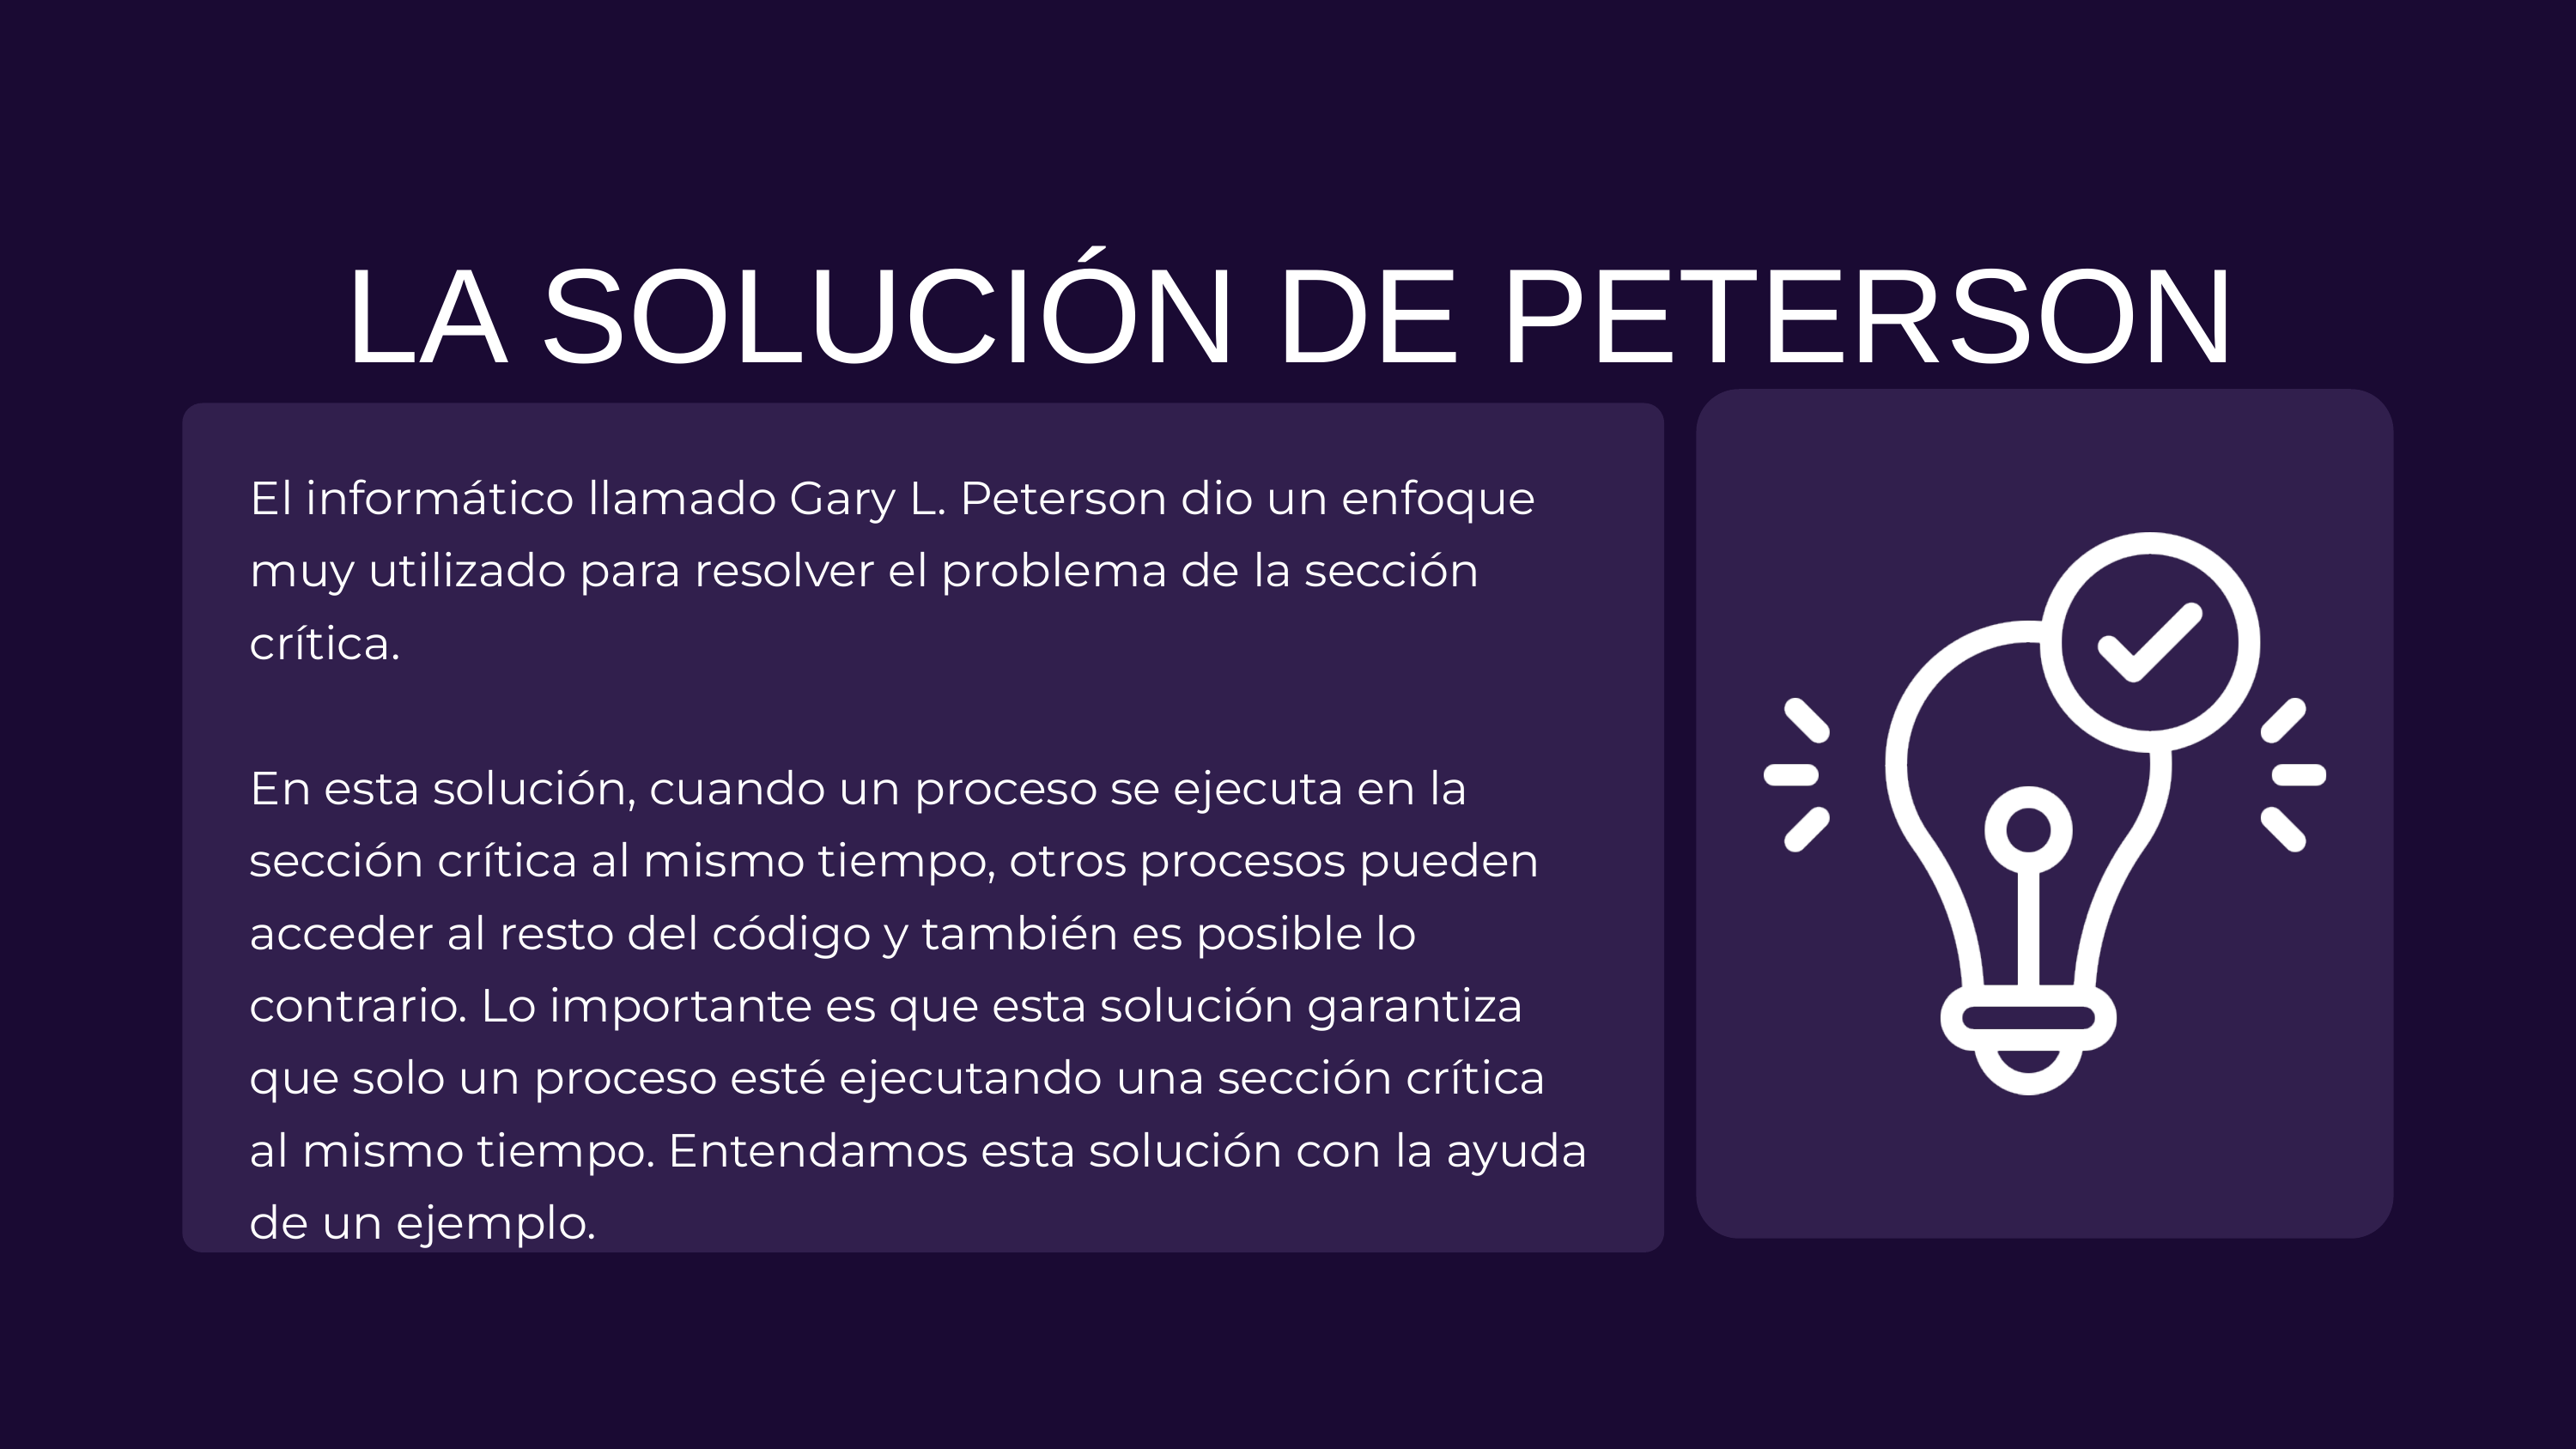

LA SOLUCIÓN DE PETERSON

El informático llamado Gary L. Peterson dio un enfoque muy utilizado para resolver el problema de la sección crítica.

En esta solución, cuando un proceso se ejecuta en la sección crítica al mismo tiempo, otros procesos pueden acceder al resto del código y también es posible lo contrario. Lo importante es que esta solución garantiza que solo un proceso esté ejecutando una sección crítica al mismo tiempo. Entendamos esta solución con la ayuda de un ejemplo.